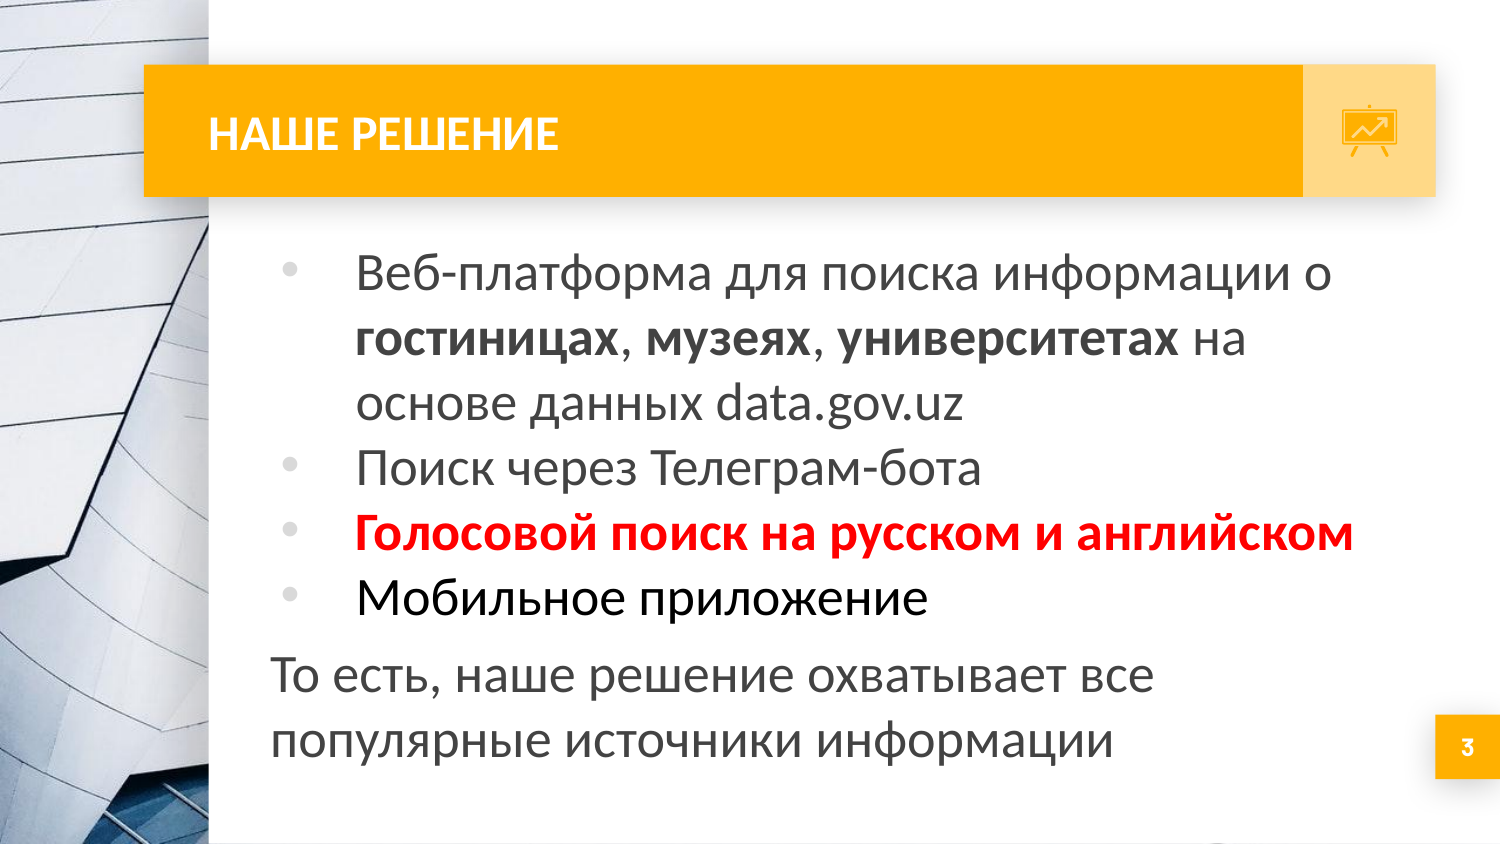

# НАШЕ РЕШЕНИЕ

Веб-платформа для поиска информации о гостиницах, музеях, университетах на основе данных data.gov.uz
Поиск через Телеграм-бота
Голосовой поиск на русском и английском
Мобильное приложение
То есть, наше решение охватывает все популярные источники информации
3